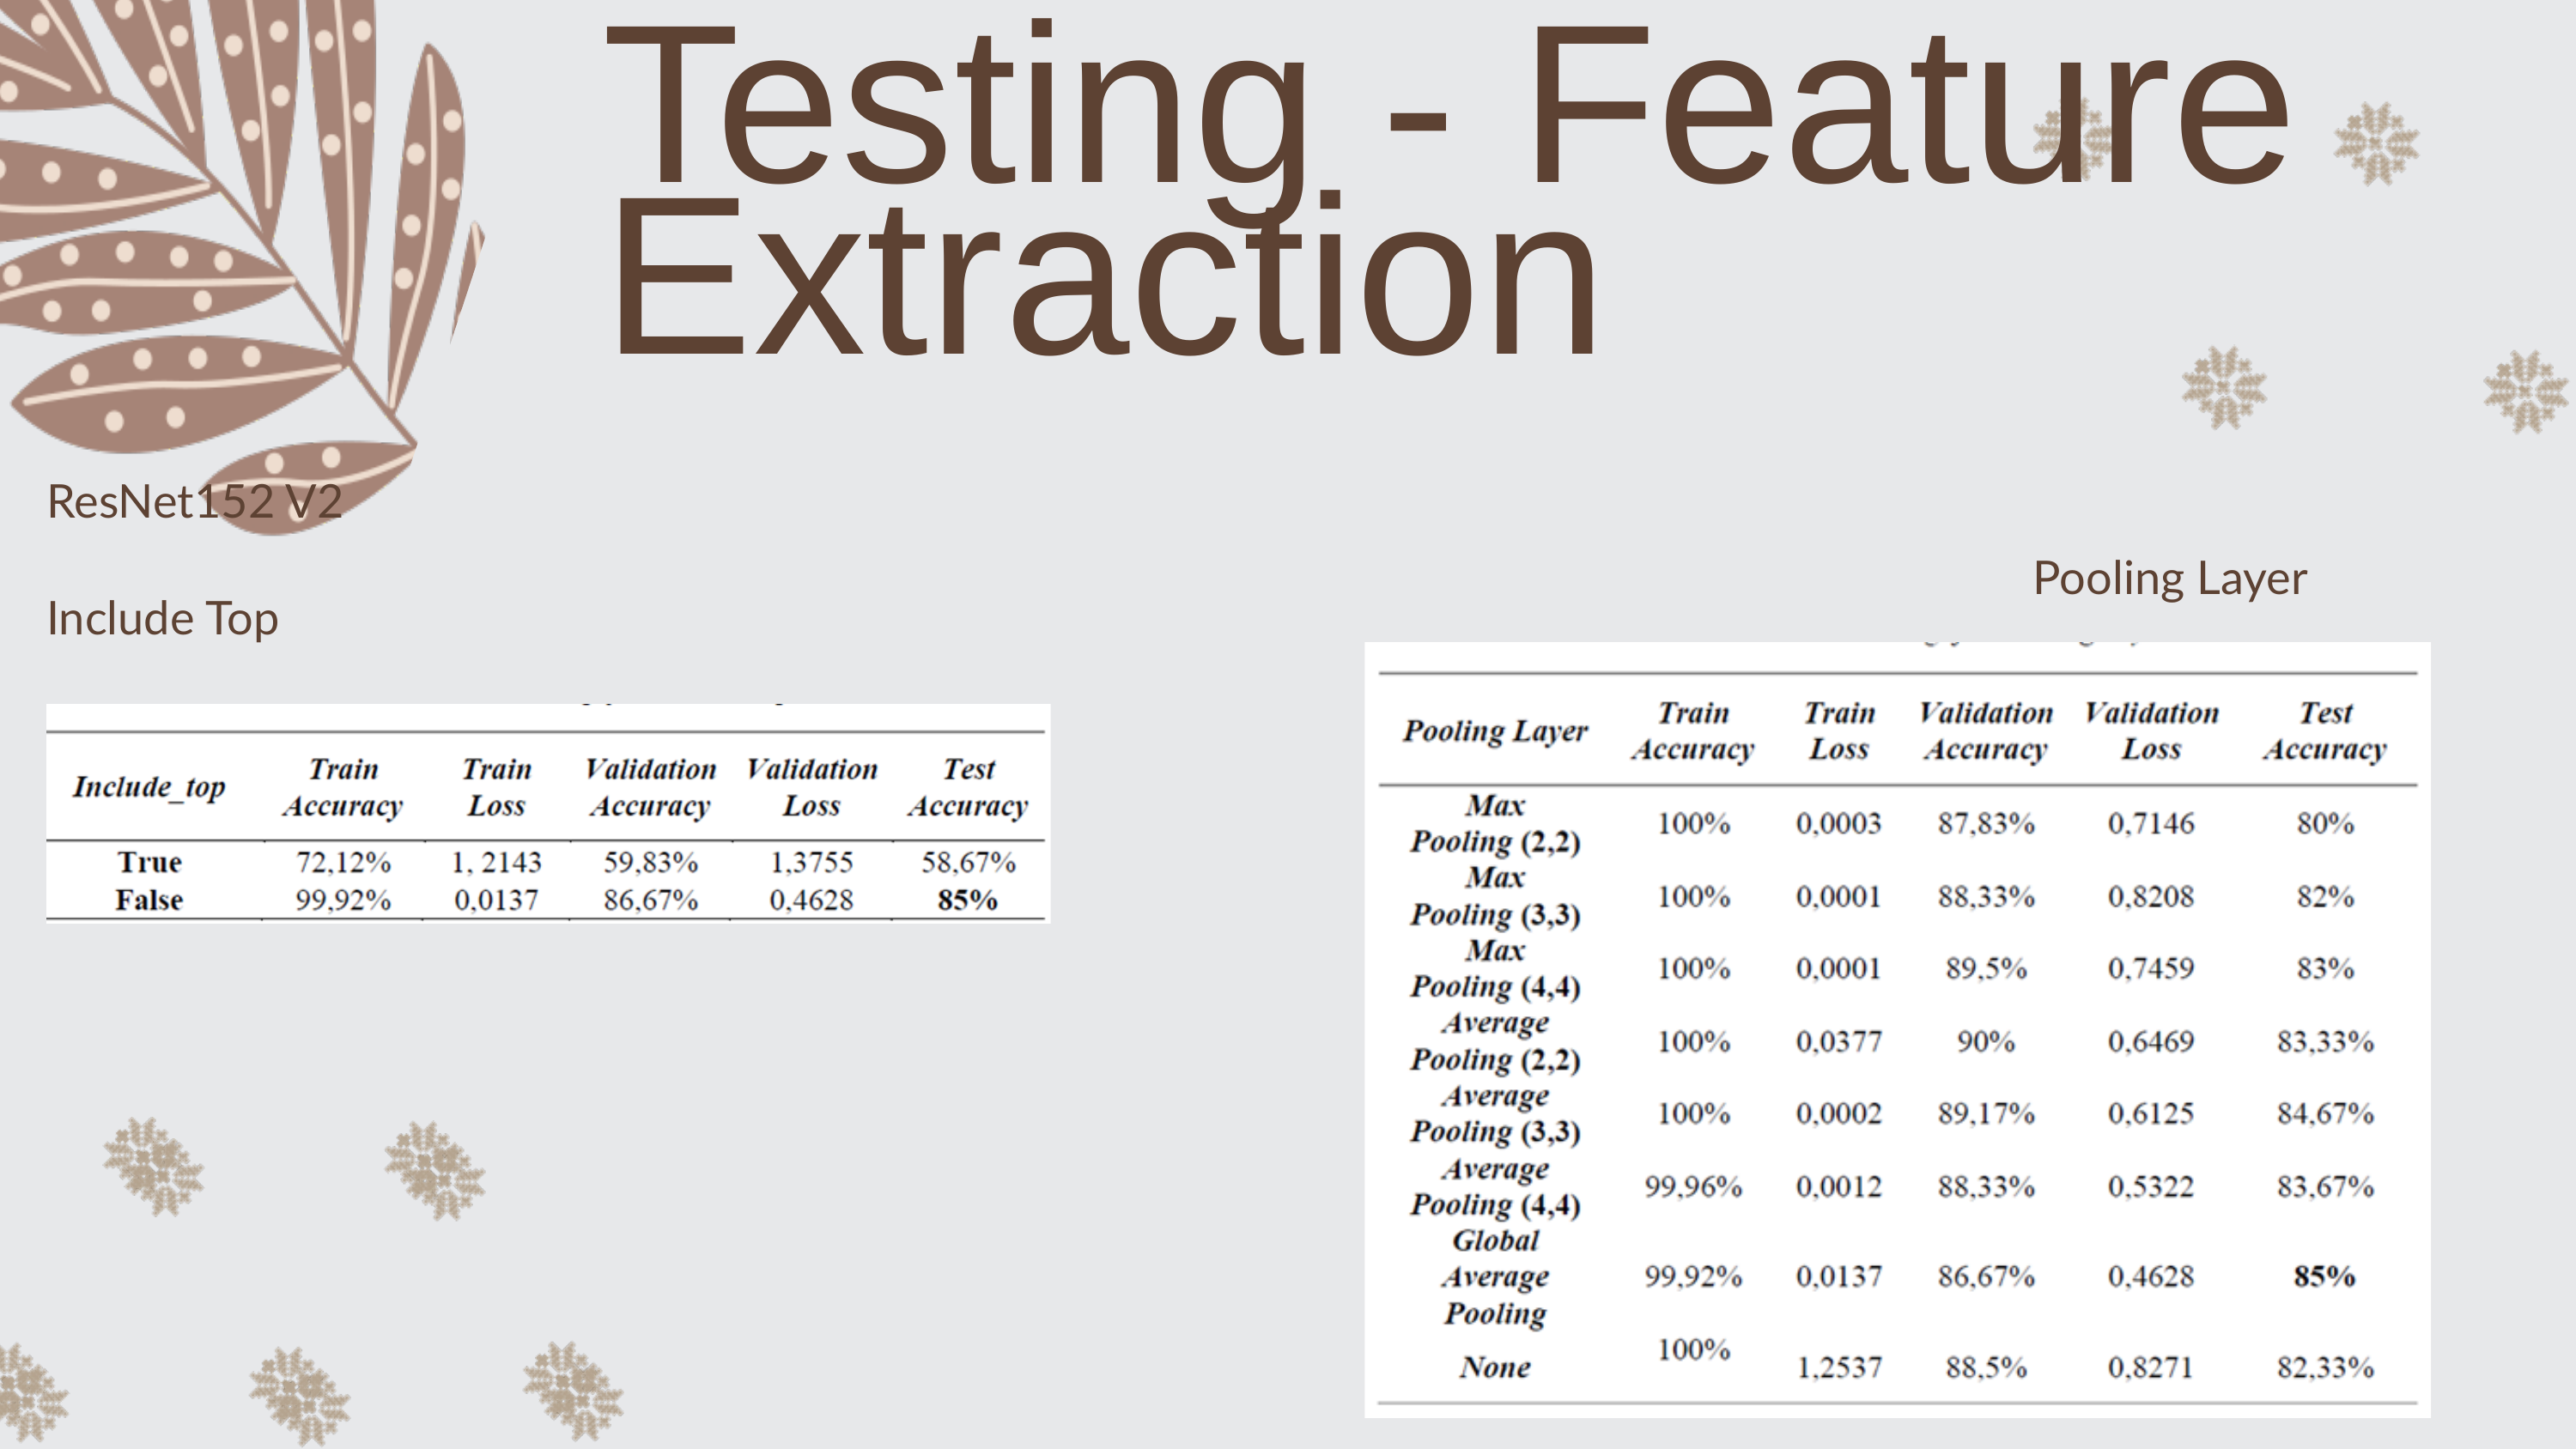

Testing - Feature Extraction
ResNet152 V2
Pooling Layer
Include Top